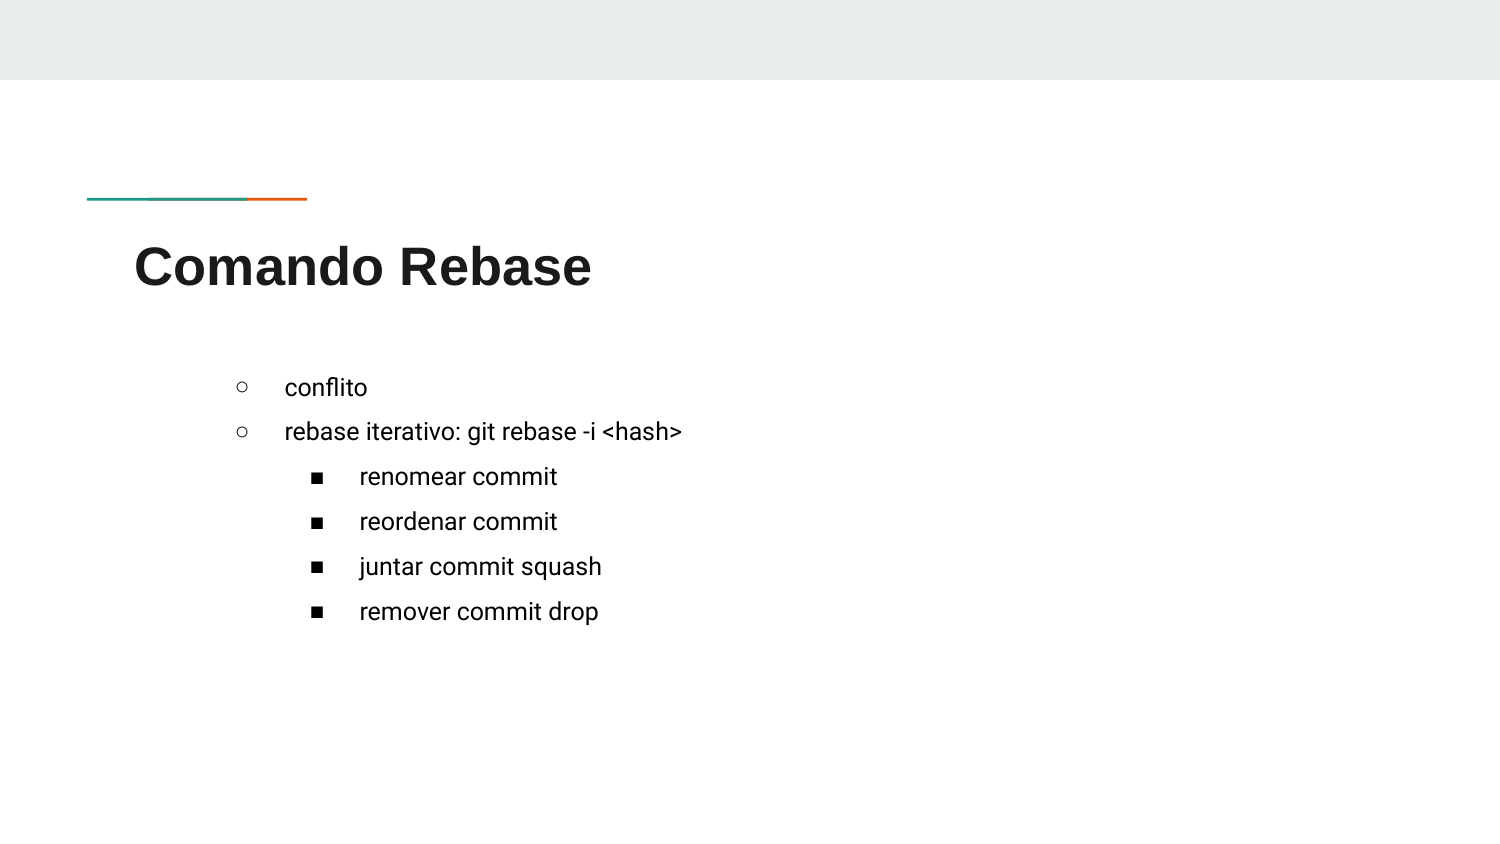

# Comando Rebase
conflito
rebase iterativo: git rebase -i <hash>
renomear commit
reordenar commit
juntar commit squash
remover commit drop